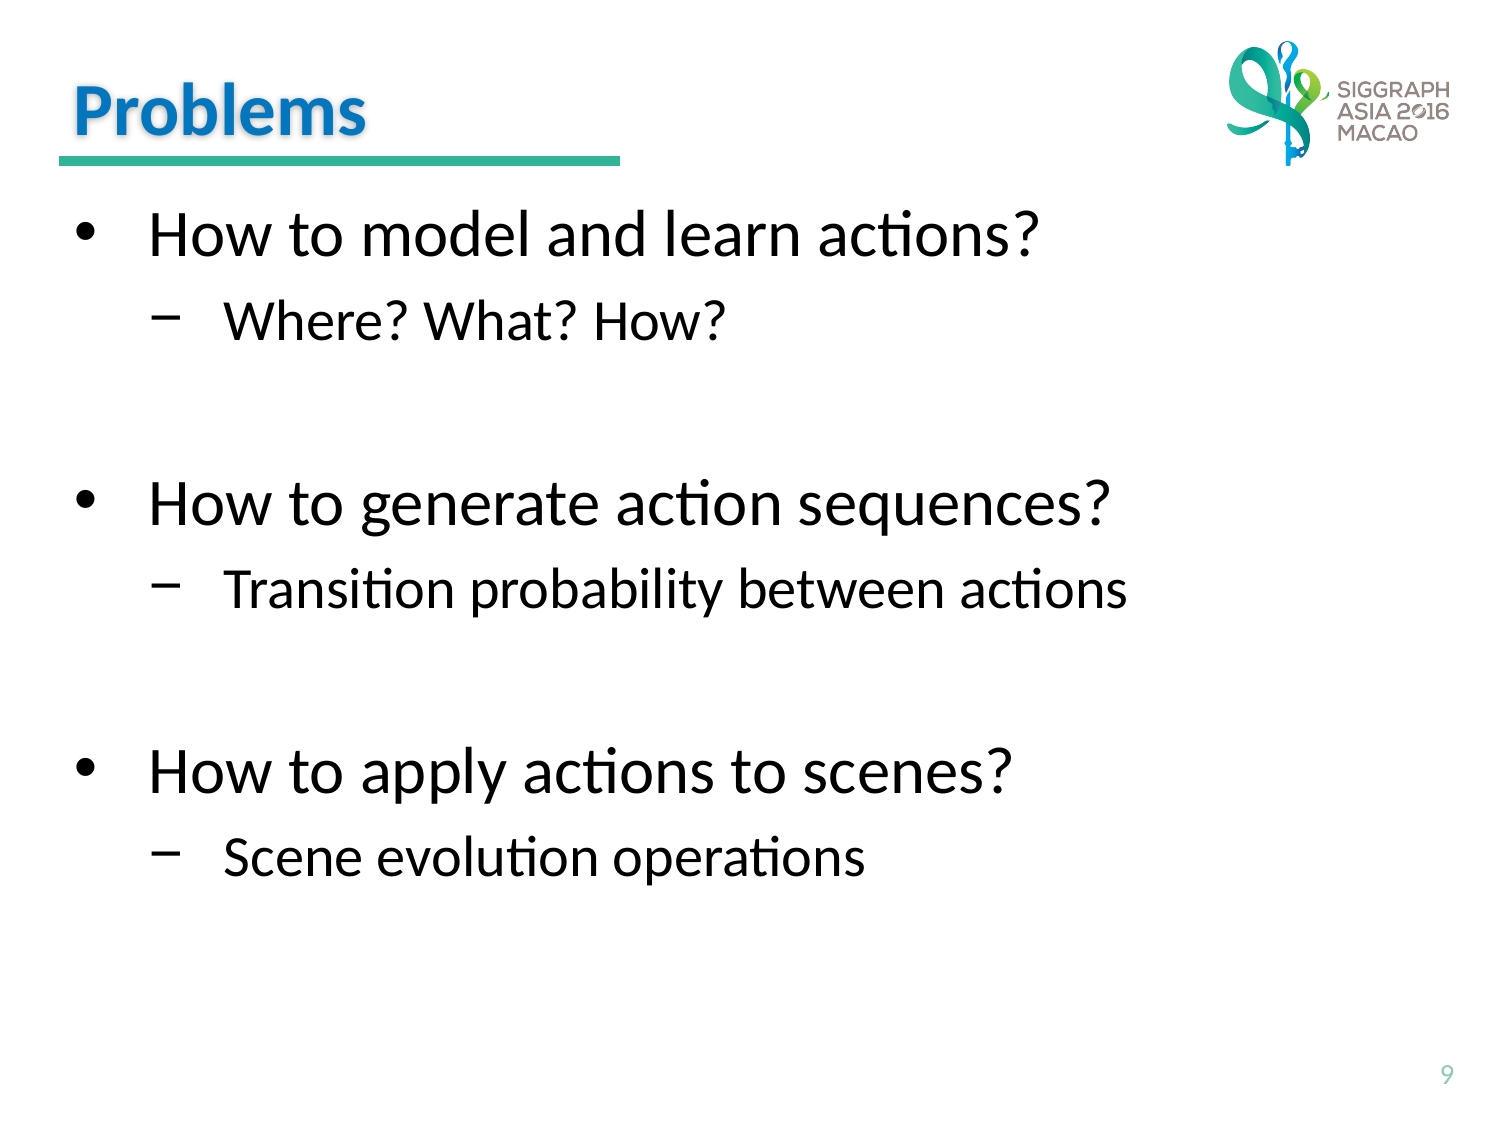

# Problems
How to model and learn actions?
Where? What? How?

How to generate action sequences?
Transition probability between actions

How to apply actions to scenes?
Scene evolution operations
9